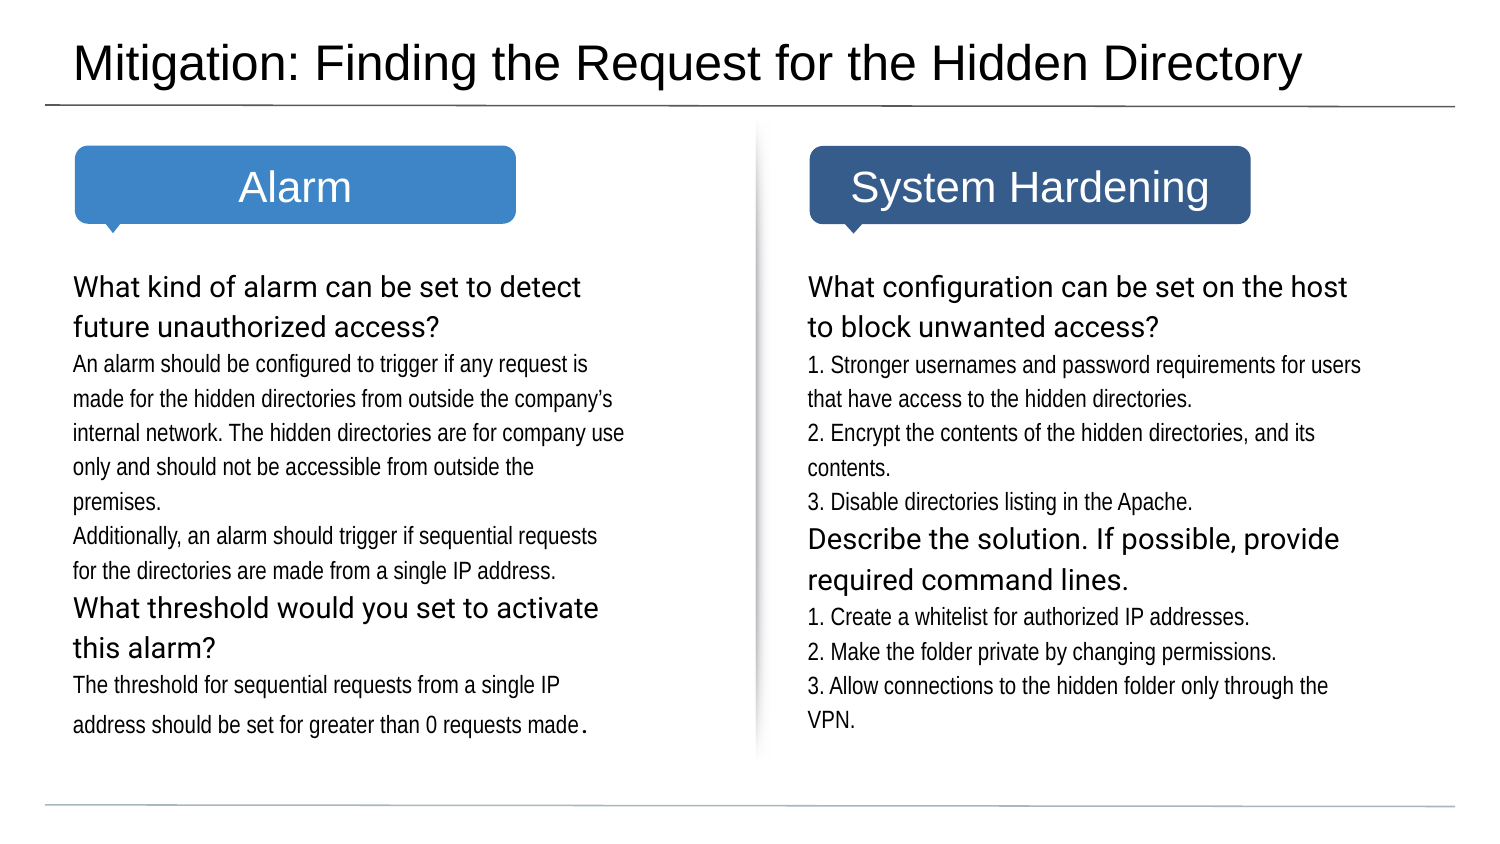

# Mitigation: Finding the Request for the Hidden Directory
What kind of alarm can be set to detect future unauthorized access?
An alarm should be configured to trigger if any request is made for the hidden directories from outside the company’s internal network. The hidden directories are for company use only and should not be accessible from outside the premises.
Additionally, an alarm should trigger if sequential requests for the directories are made from a single IP address.
What threshold would you set to activate this alarm?
The threshold for sequential requests from a single IP address should be set for greater than 0 requests made.
What configuration can be set on the host to block unwanted access?
1. Stronger usernames and password requirements for users that have access to the hidden directories.
2. Encrypt the contents of the hidden directories, and its contents.
3. Disable directories listing in the Apache.
Describe the solution. If possible, provide required command lines.
1. Create a whitelist for authorized IP addresses.
2. Make the folder private by changing permissions.
3. Allow connections to the hidden folder only through the VPN.